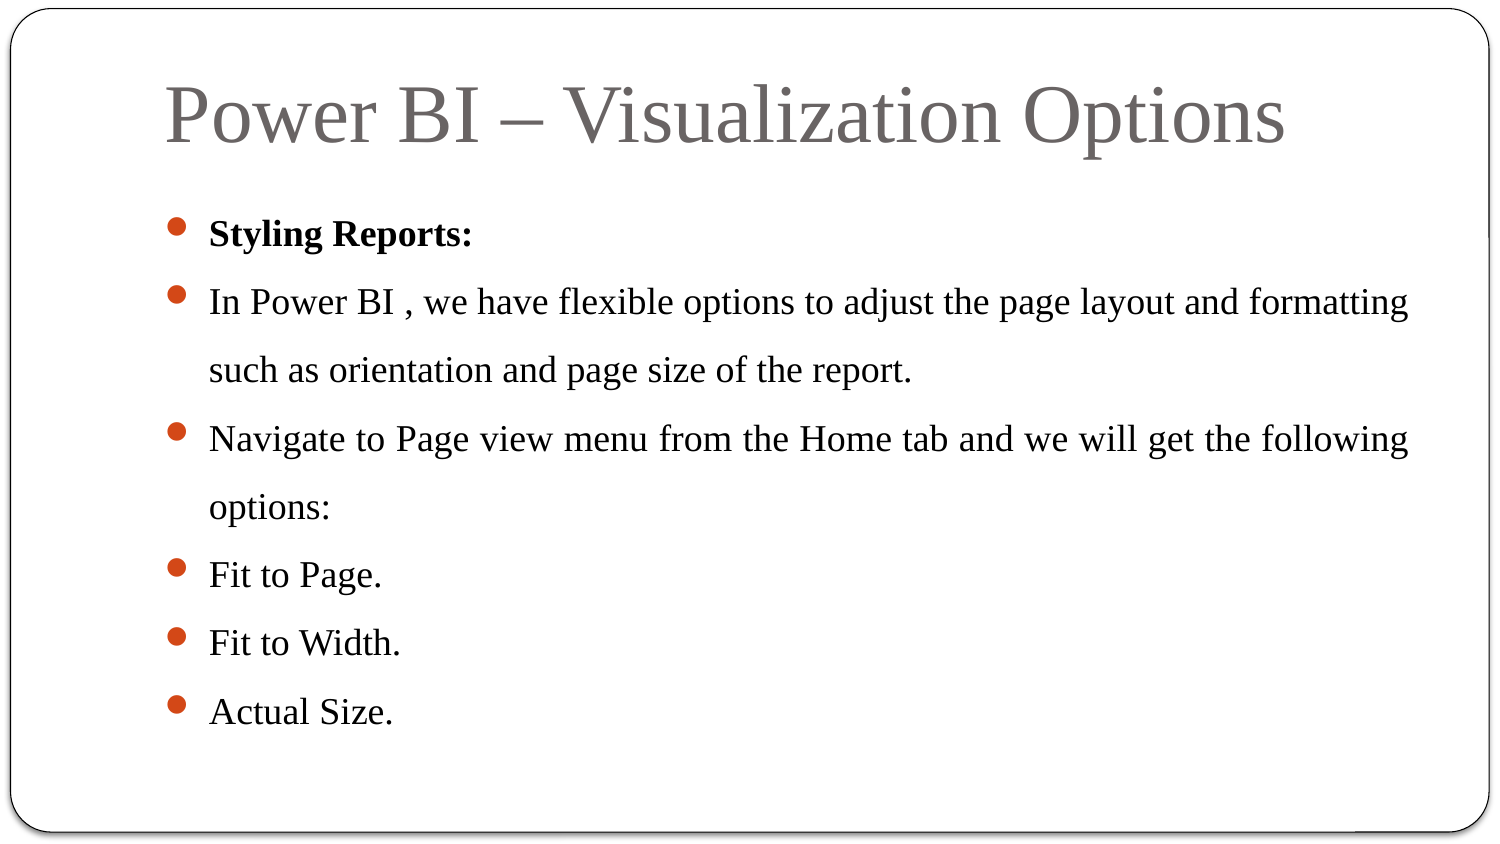

# Power BI – Visualization Options
Styling Reports:
In Power BI , we have flexible options to adjust the page layout and formatting such as orientation and page size of the report.
Navigate to Page view menu from the Home tab and we will get the following options:
Fit to Page.
Fit to Width.
Actual Size.